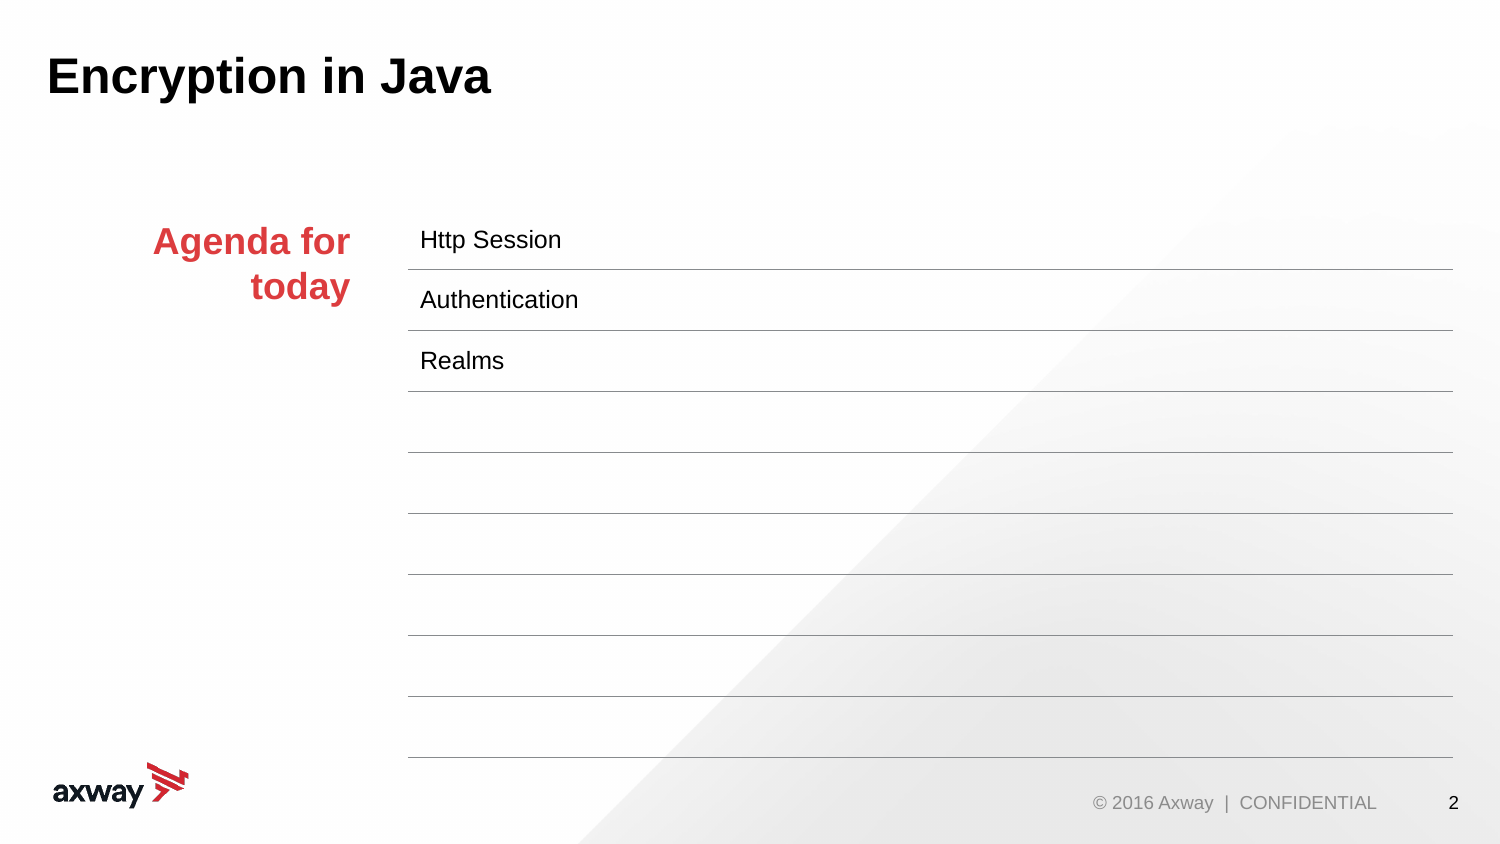

# Encryption in Java
| Http Session |
| --- |
| Authentication |
| Realms |
|  |
|  |
|  |
|  |
|  |
|  |
Agenda for today
© 2016 Axway  |  CONFIDENTIAL